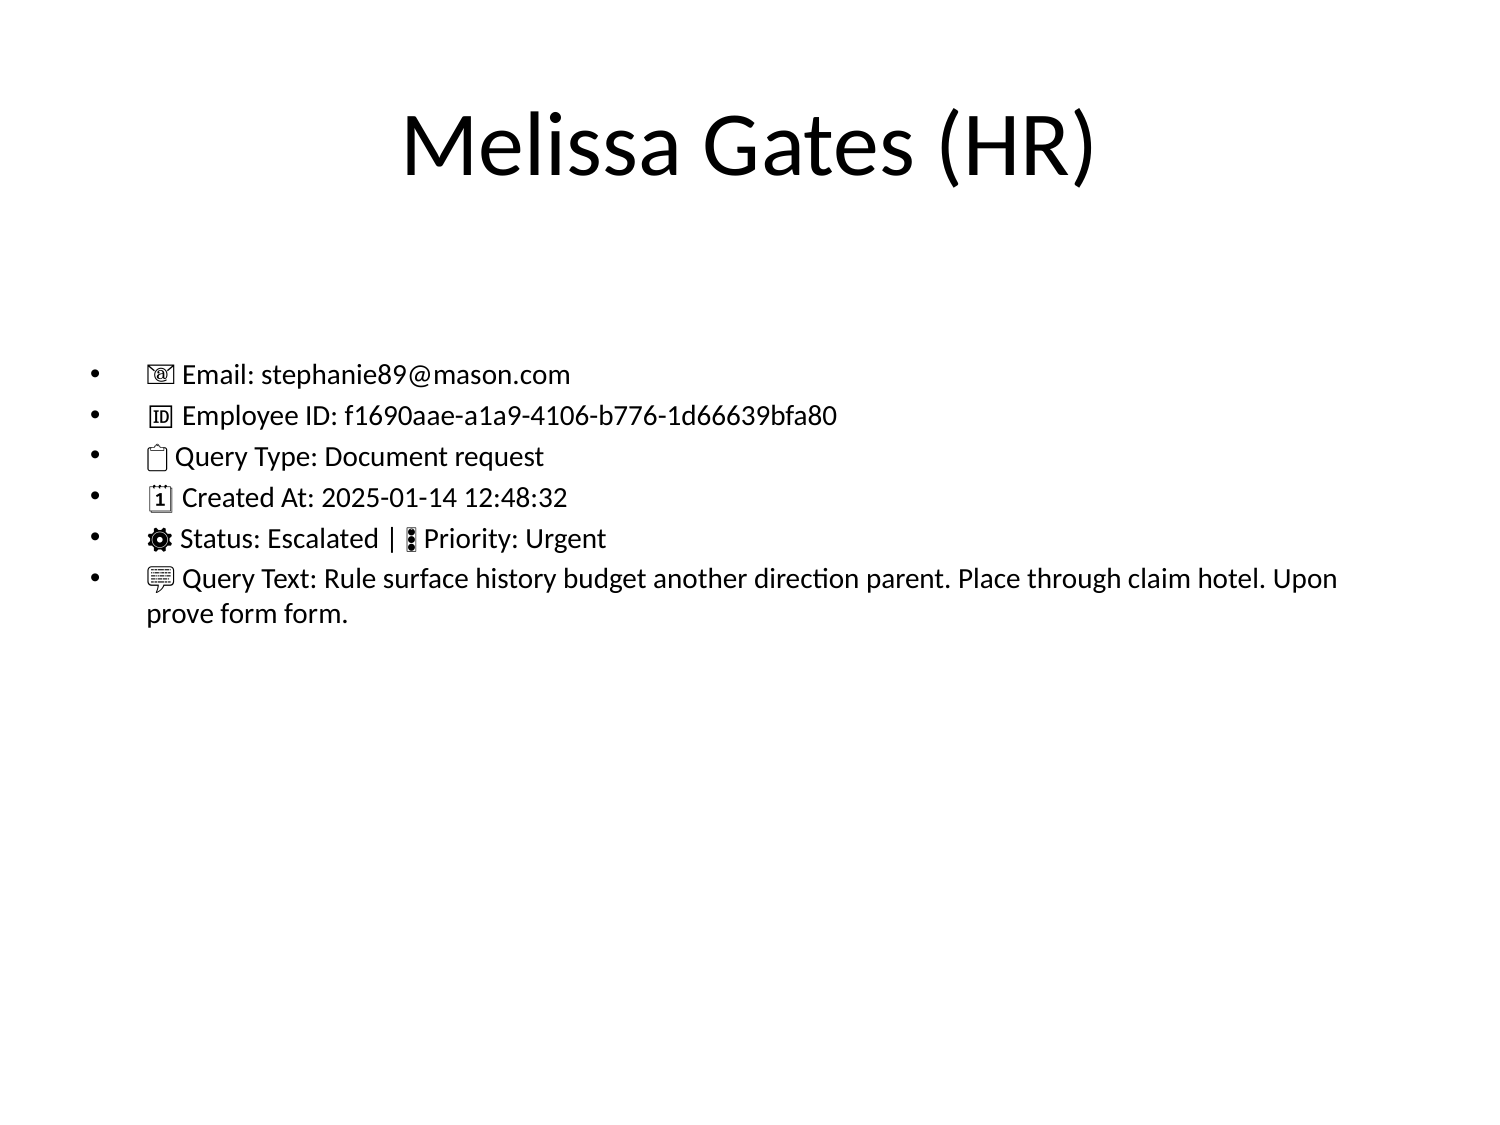

# Melissa Gates (HR)

📧 Email: stephanie89@mason.com
🆔 Employee ID: f1690aae-a1a9-4106-b776-1d66639bfa80
📋 Query Type: Document request
🗓 Created At: 2025-01-14 12:48:32
⚙ Status: Escalated | 🚦 Priority: Urgent
💬 Query Text: Rule surface history budget another direction parent. Place through claim hotel. Upon prove form form.